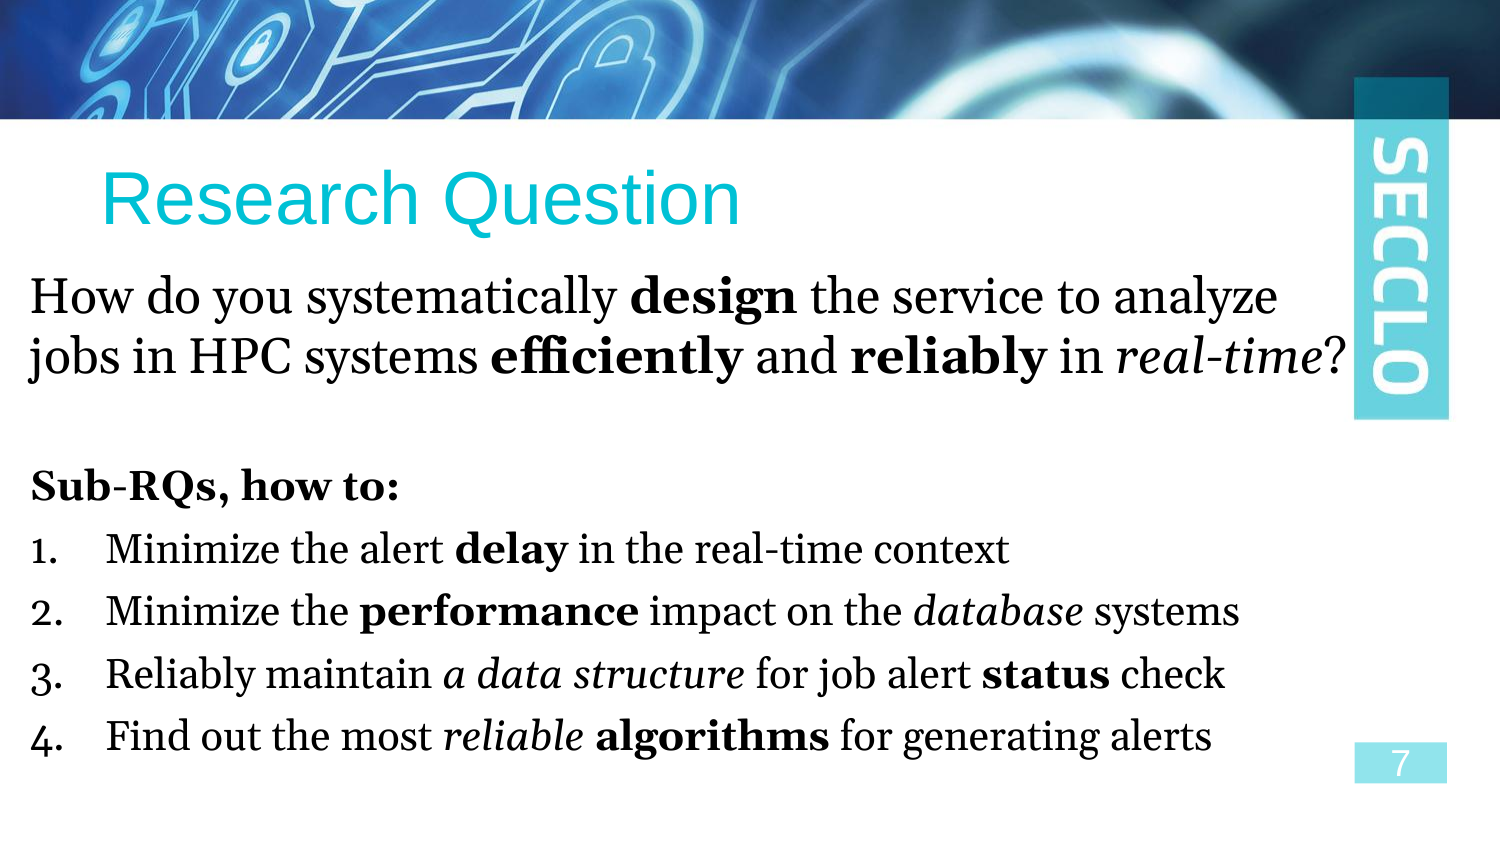

# Research Question
How do you systematically design the service to analyze jobs in HPC systems efficiently and reliably in real-time?

Sub-RQs, how to:
Minimize the alert delay in the real-time context
Minimize the performance impact on the database systems
Reliably maintain a data structure for job alert status check
Find out the most reliable algorithms for generating alerts